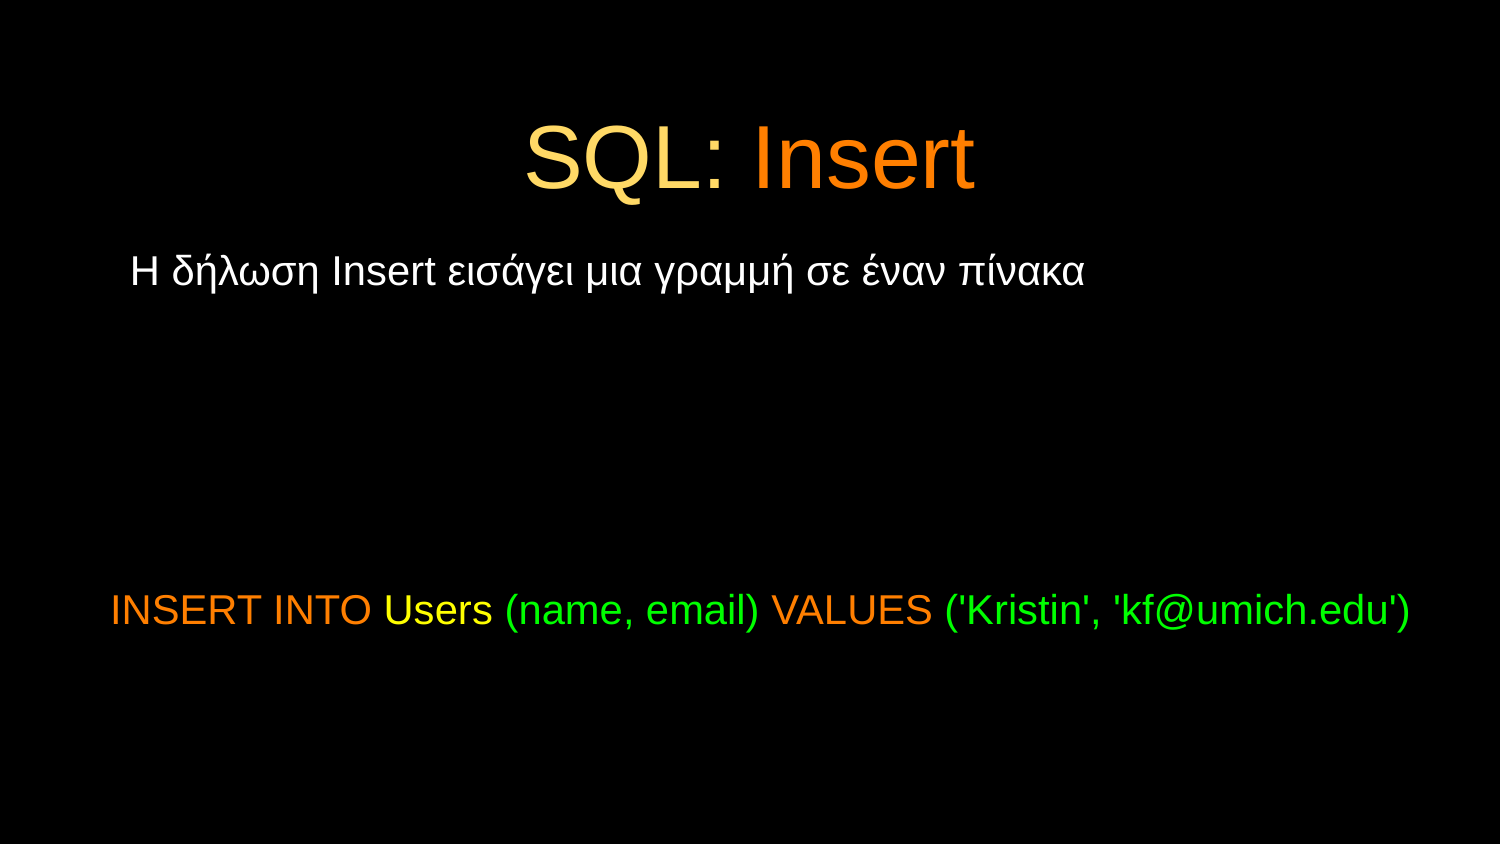

# SQL: Insert
Η δήλωση Insert εισάγει μια γραμμή σε έναν πίνακα
INSERT INTO Users (name, email) VALUES ('Kristin', 'kf@umich.edu')